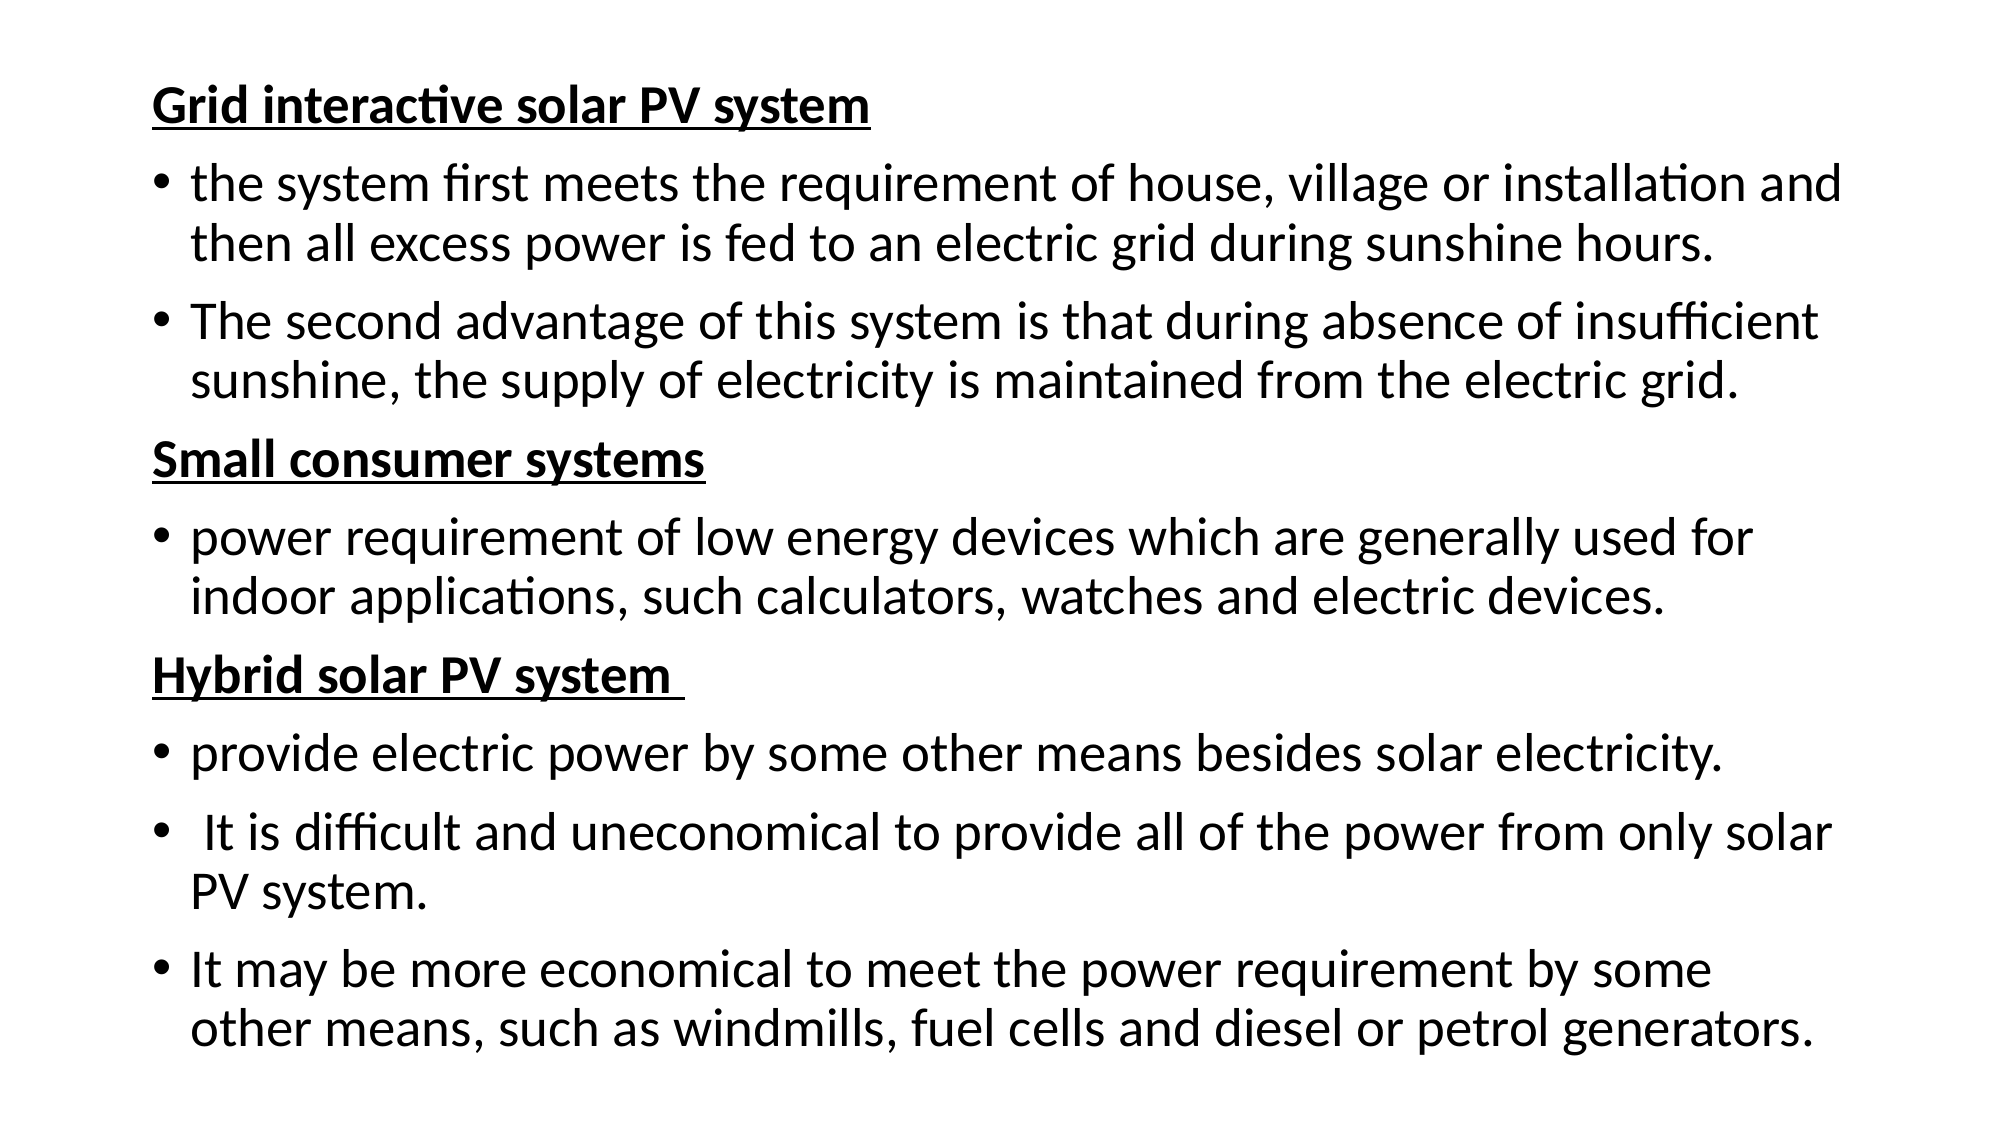

Grid interactive solar PV system
the system first meets the requirement of house, village or installation and then all excess power is fed to an electric grid during sunshine hours.
The second advantage of this system is that during absence of insufficient sunshine, the supply of electricity is maintained from the electric grid.
Small consumer systems
power requirement of low energy devices which are generally used for indoor applications, such calculators, watches and electric devices.
Hybrid solar PV system
provide electric power by some other means besides solar electricity.
 It is difficult and uneconomical to provide all of the power from only solar PV system.
It may be more economical to meet the power requirement by some other means, such as windmills, fuel cells and diesel or petrol generators.